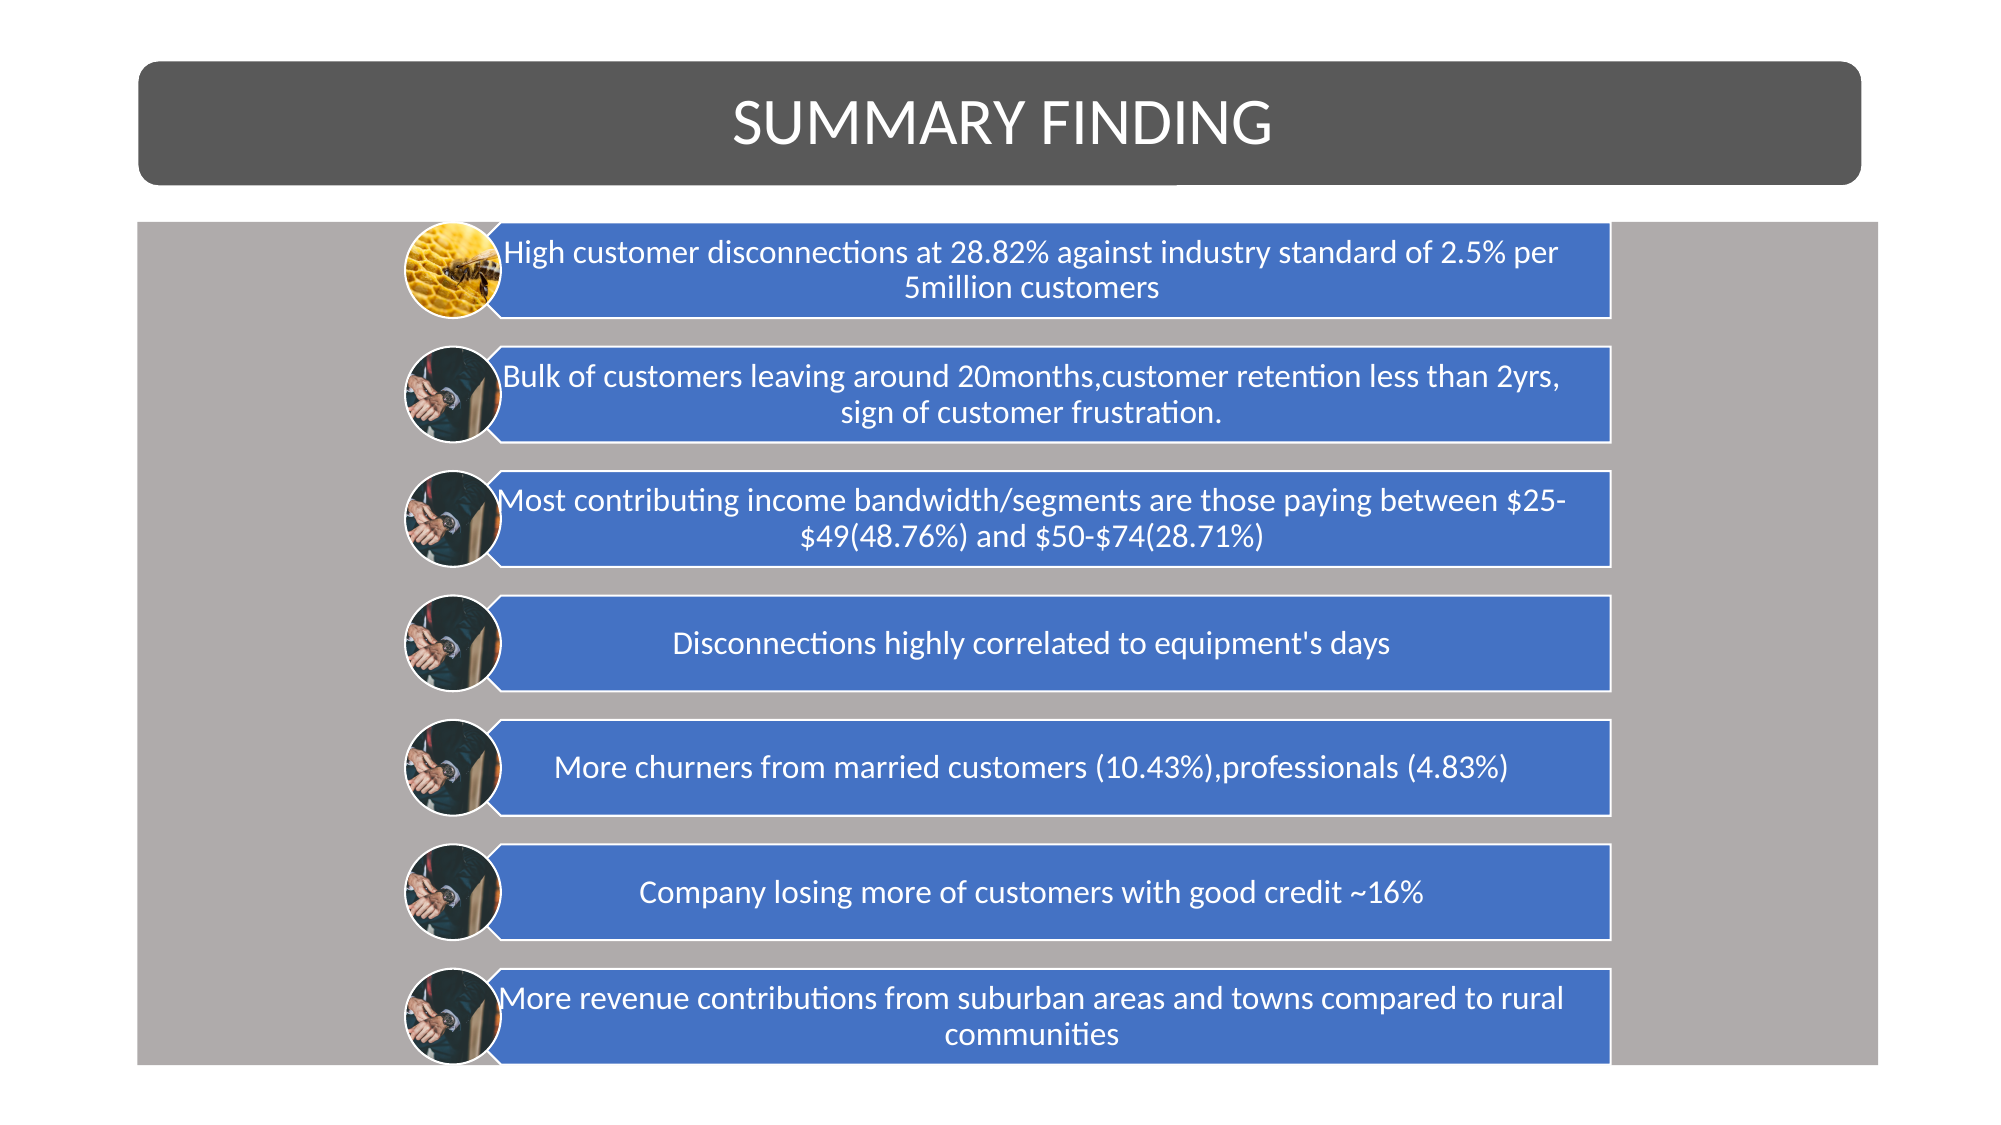

SUMMARY FINDING
High customer disconnections at 28.82% against industry standard of 2.5% per 5million customers
Bulk of customers leaving around 20months,customer retention less than 2yrs, sign of customer frustration.
Most contributing income bandwidth/segments are those paying between $25-$49(48.76%) and $50-$74(28.71%)
Disconnections highly correlated to equipment's days
More churners from married customers (10.43%),professionals (4.83%)
Company losing more of customers with good credit ~16%
More revenue contributions from suburban areas and towns compared to rural communities